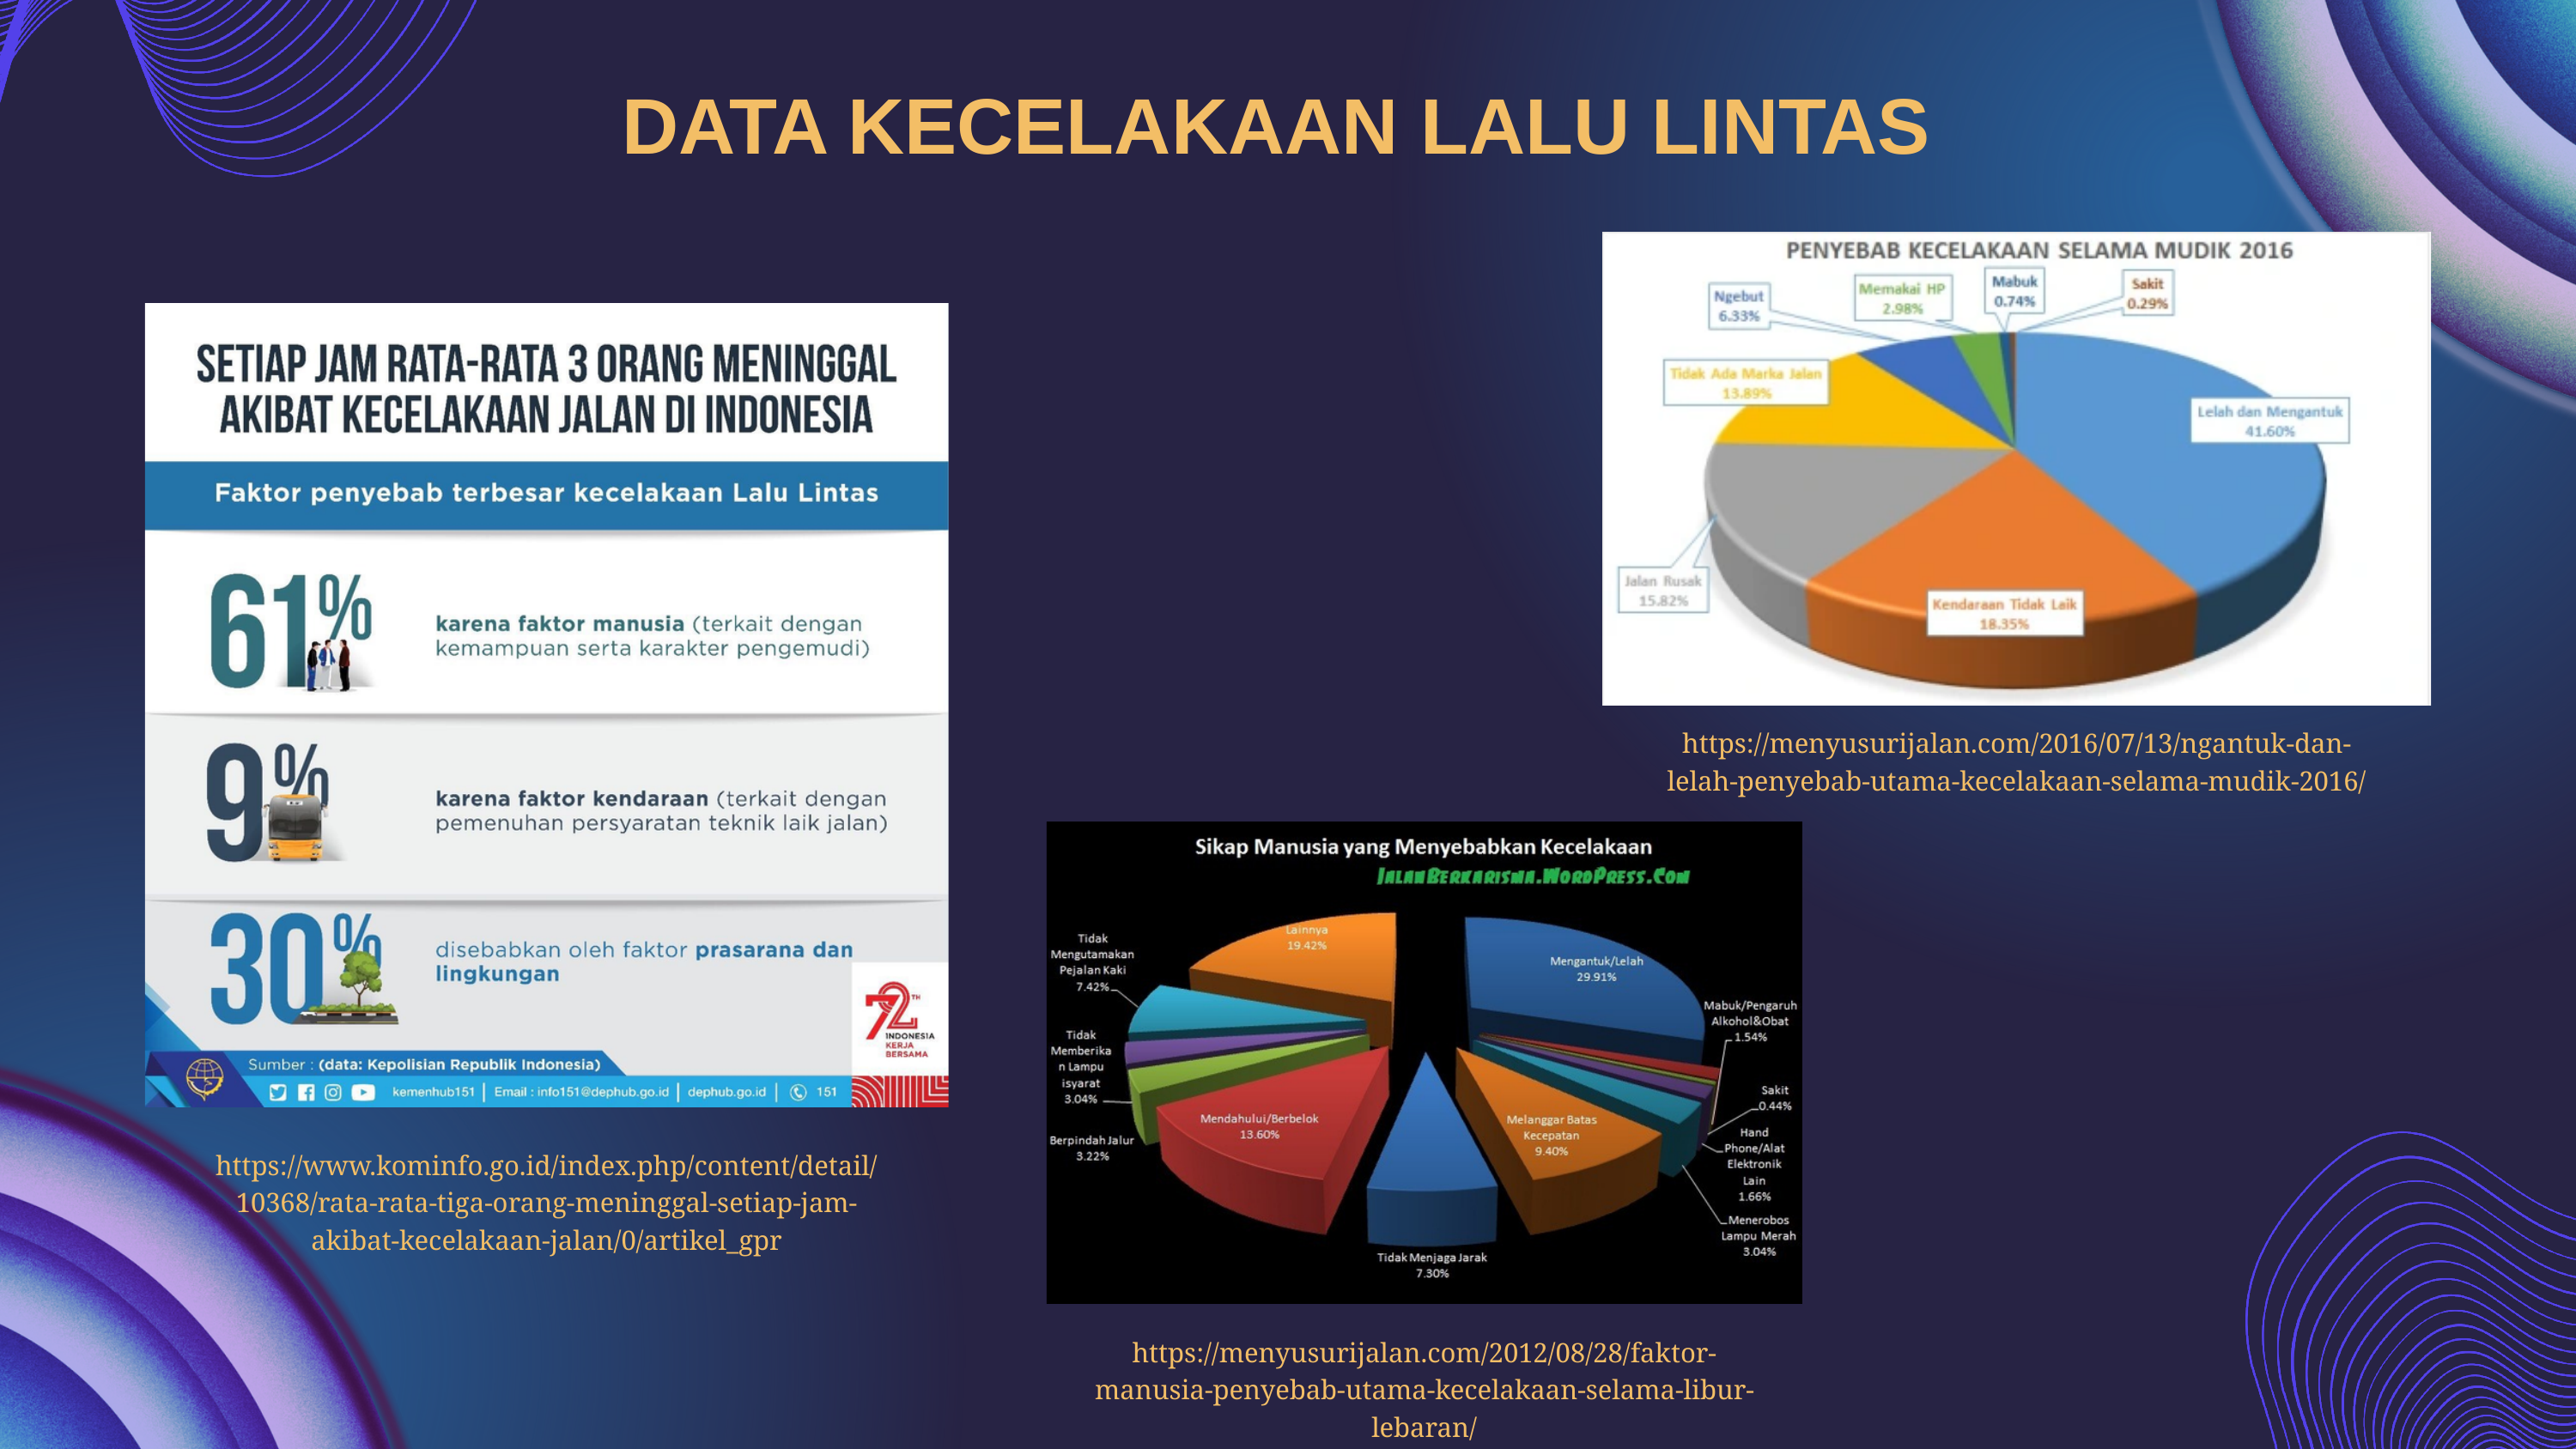

DATA KECELAKAAN LALU LINTAS

https://menyusurijalan.com/2016/07/13/ngantuk-dan-lelah-penyebab-utama-kecelakaan-selama-mudik-2016/

https://www.kominfo.go.id/index.php/content/detail/10368/rata-rata-tiga-orang-meninggal-setiap-jam-akibat-kecelakaan-jalan/0/artikel_gpr
https://menyusurijalan.com/2012/08/28/faktor-manusia-penyebab-utama-kecelakaan-selama-libur-lebaran/